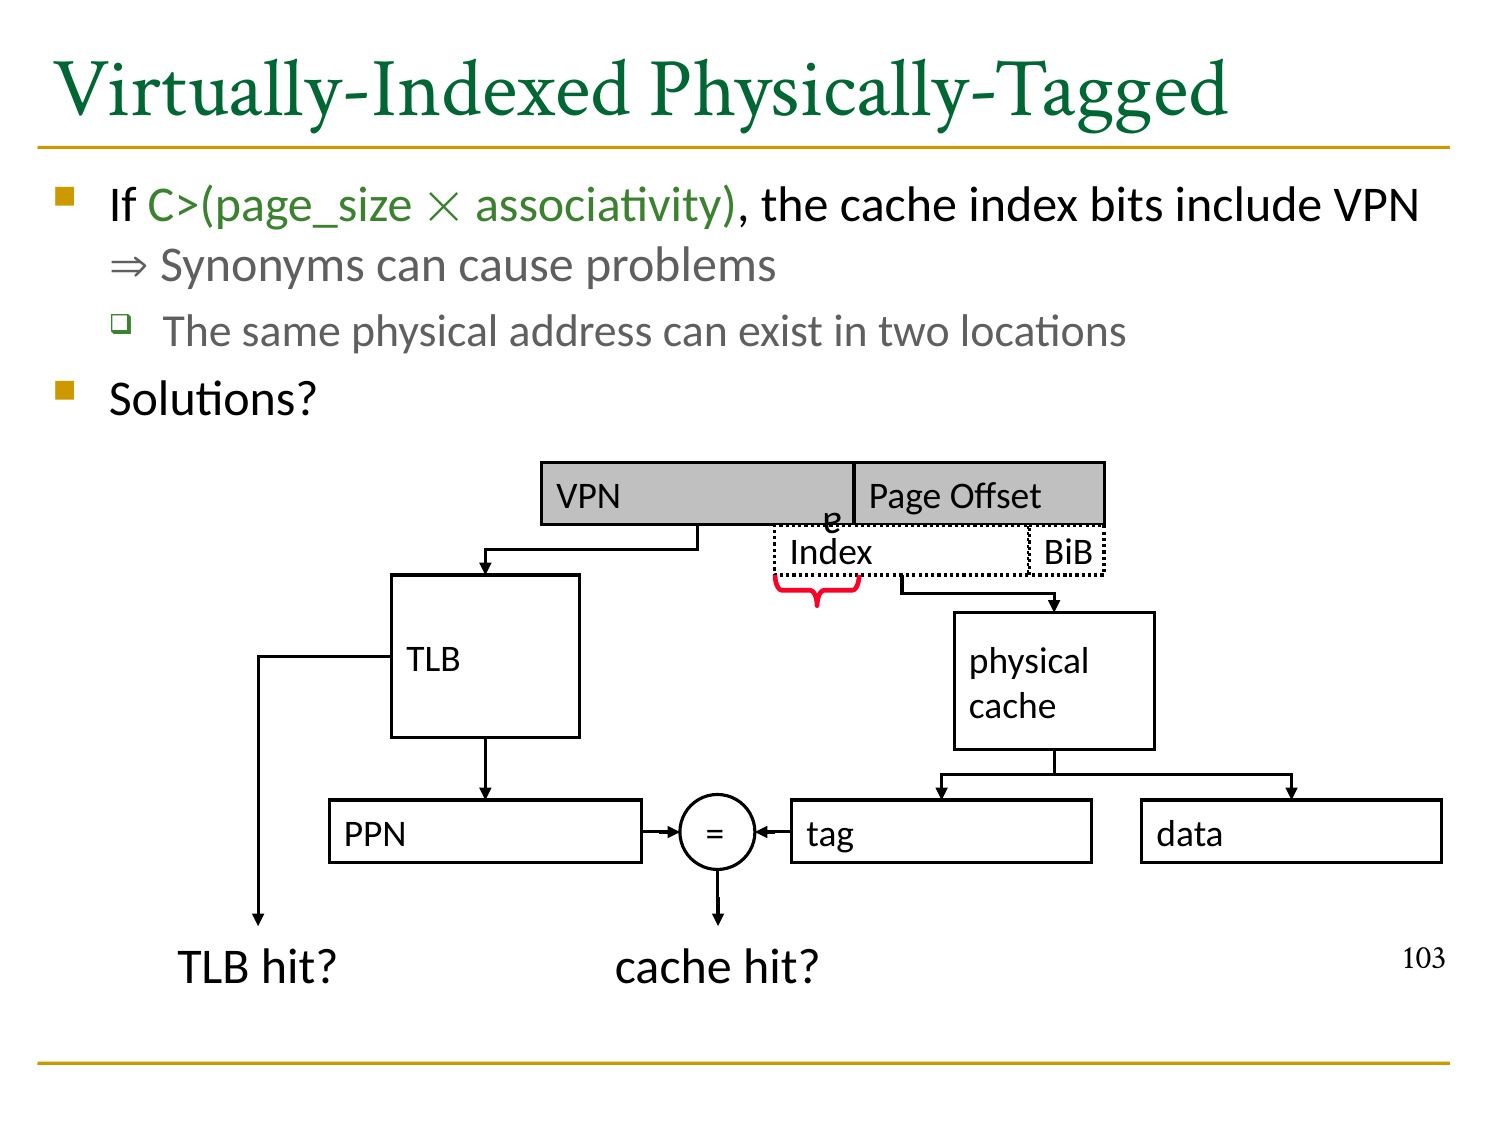

# Virtually-Indexed Physically-Tagged
If C>(page_size × associativity), the cache index bits include VPN ⇒ Synonyms can cause problems
The same physical address can exist in two locations
Solutions?

VPN
Page Offset
Index
BiB

a
TLB
physical
cache
=
PPN
tag
data
103
TLB hit?
cache hit?